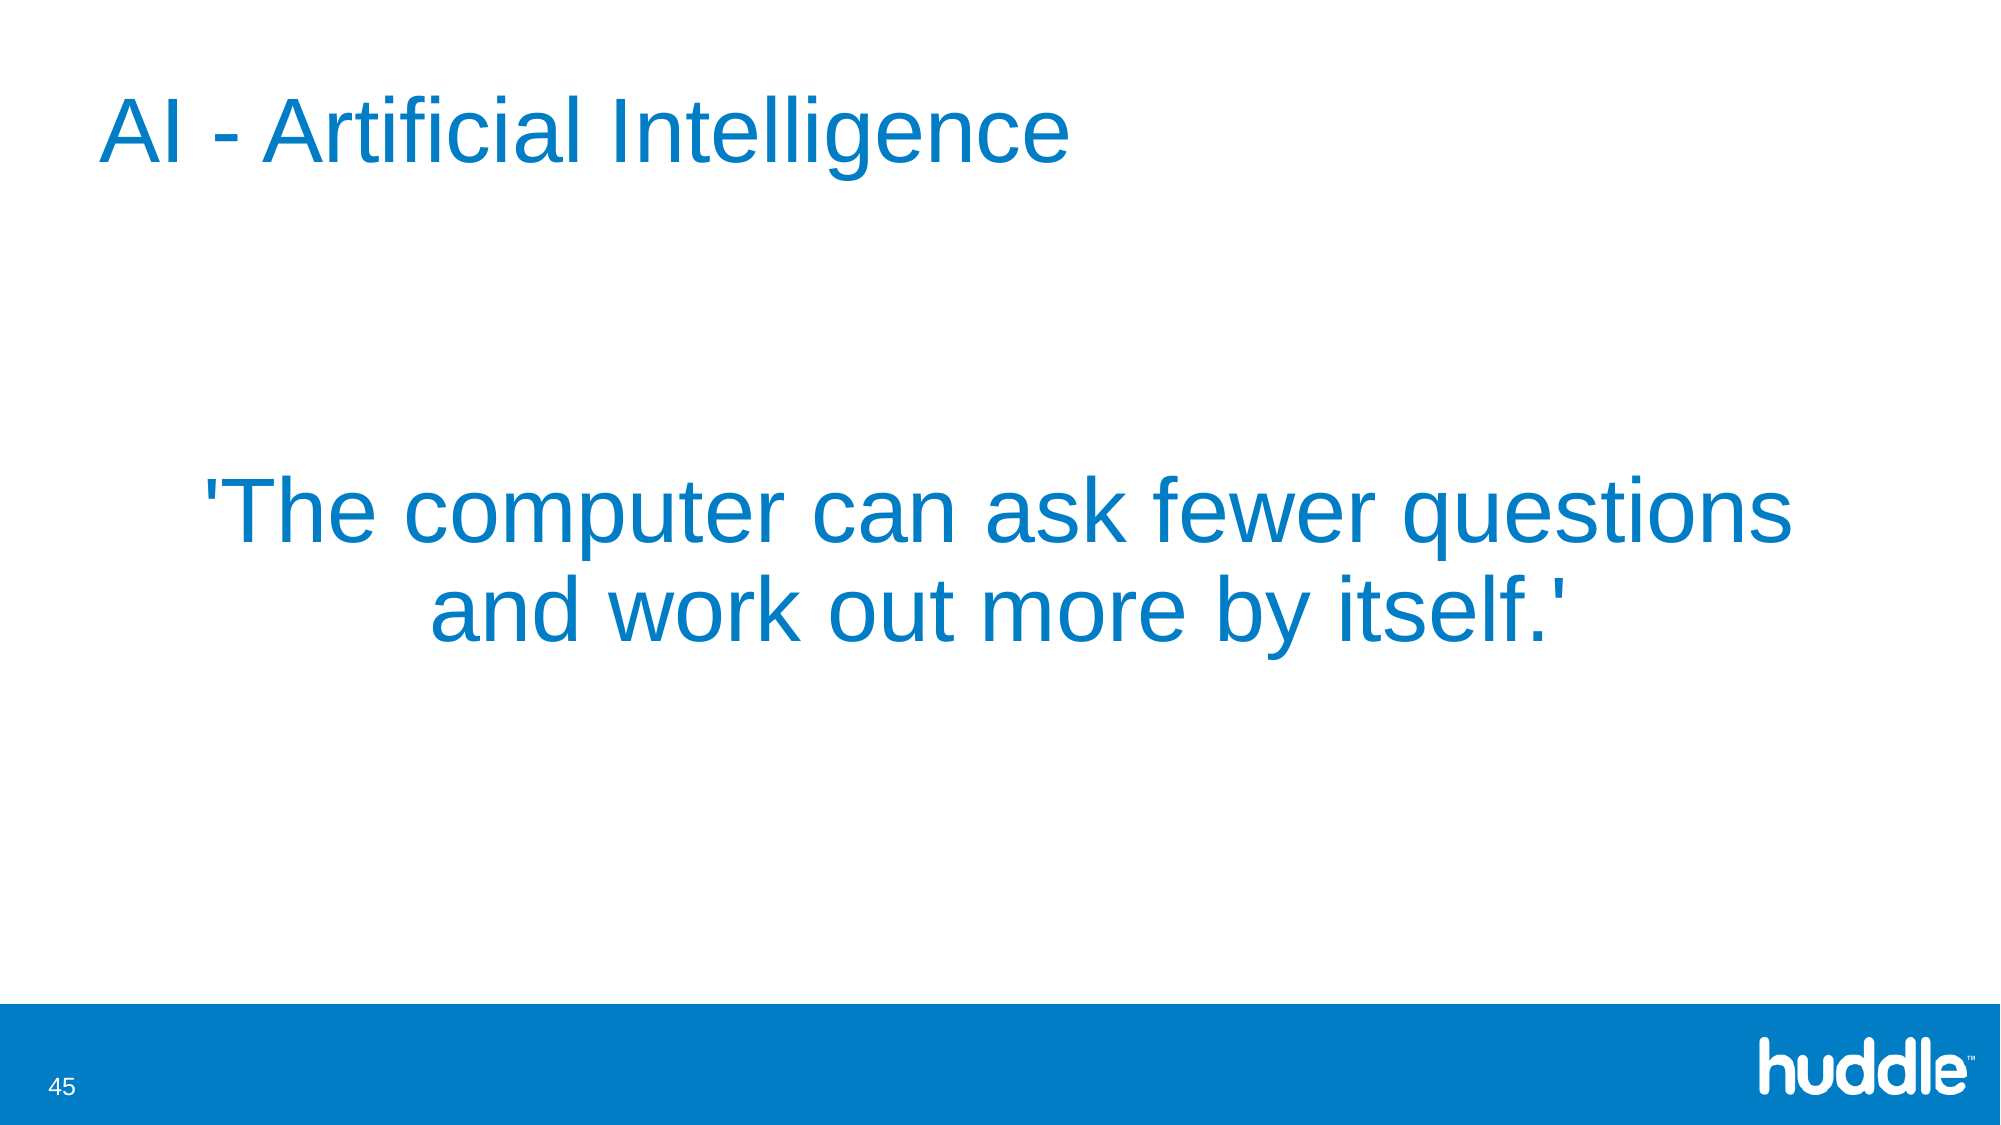

# AI - Artificial Intelligence
'The computer can ask fewer questions and work out more by itself.'